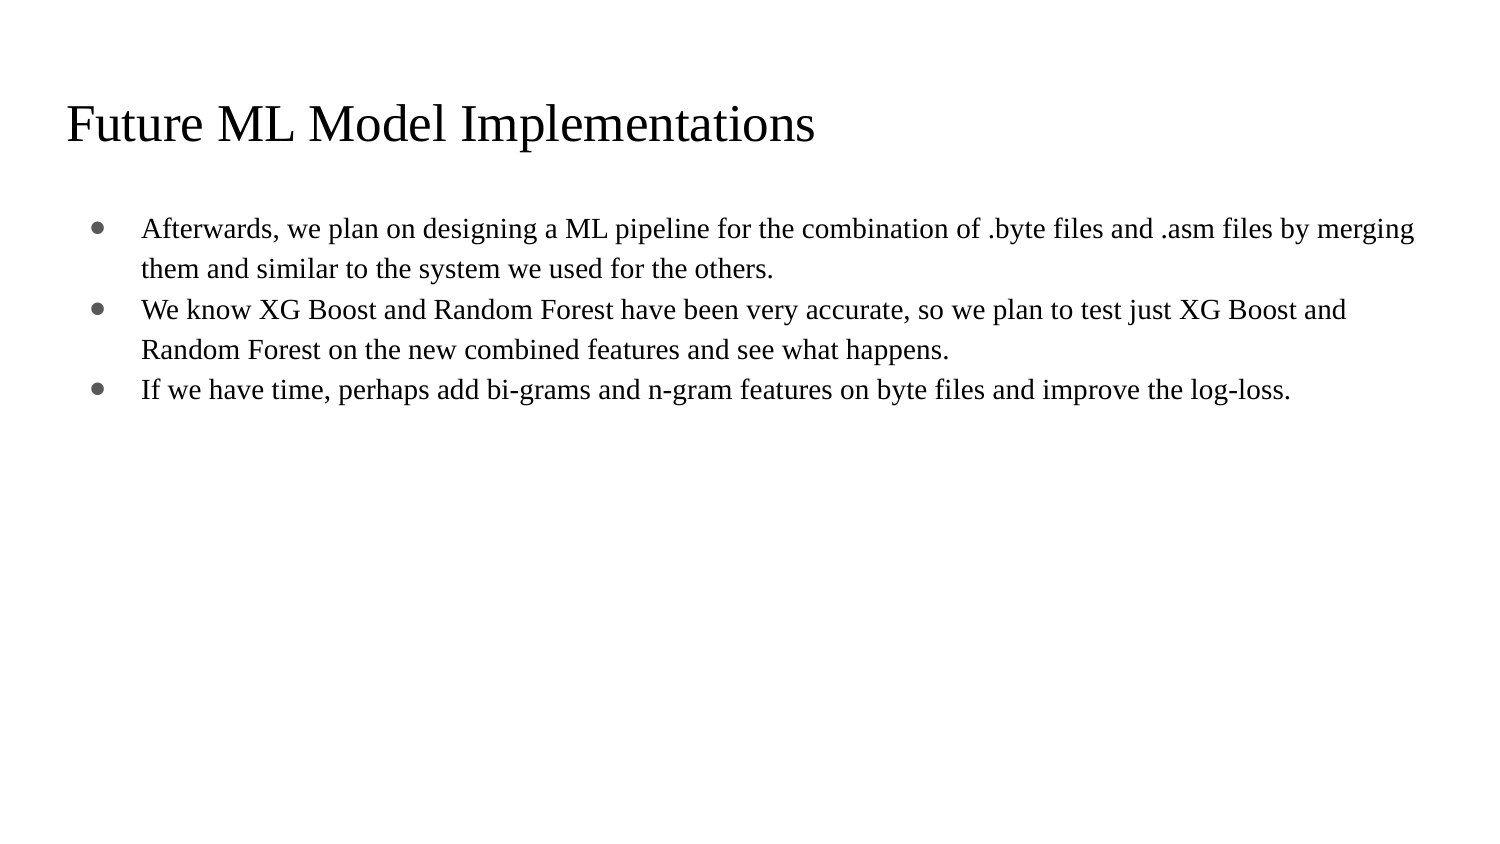

# Future ML Model Implementations

Afterwards, we plan on designing a ML pipeline for the combination of .byte files and .asm files by merging them and similar to the system we used for the others.
We know XG Boost and Random Forest have been very accurate, so we plan to test just XG Boost and Random Forest on the new combined features and see what happens.
If we have time, perhaps add bi-grams and n-gram features on byte files and improve the log-loss.